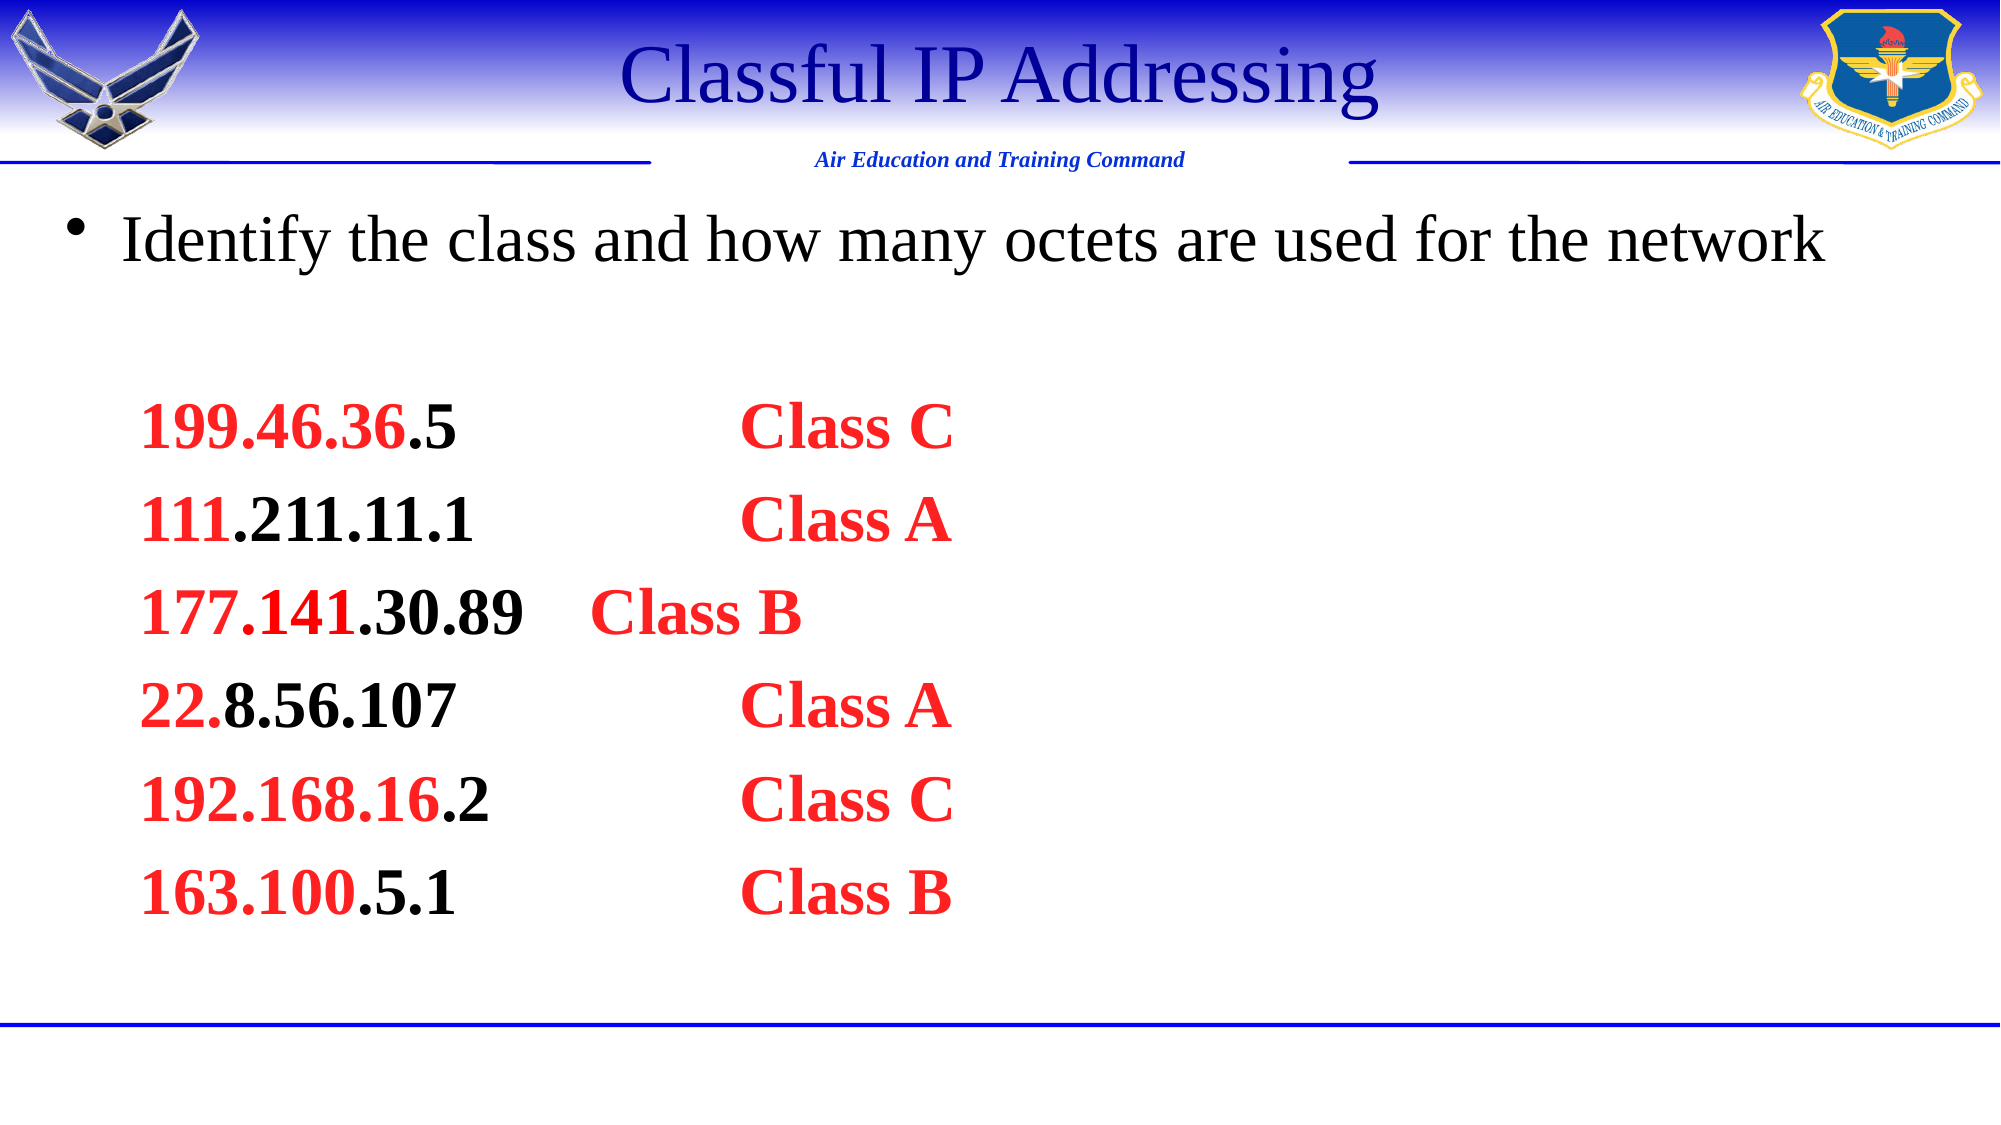

# Classful IP Addressing
Identify the class and how many octets are used for the network

199.46.36.5		Class C
111.211.11.1		Class A
177.141.30.89	Class B
22.8.56.107 		Class A
192.168.16.2 		Class C
163.100.5.1		Class B